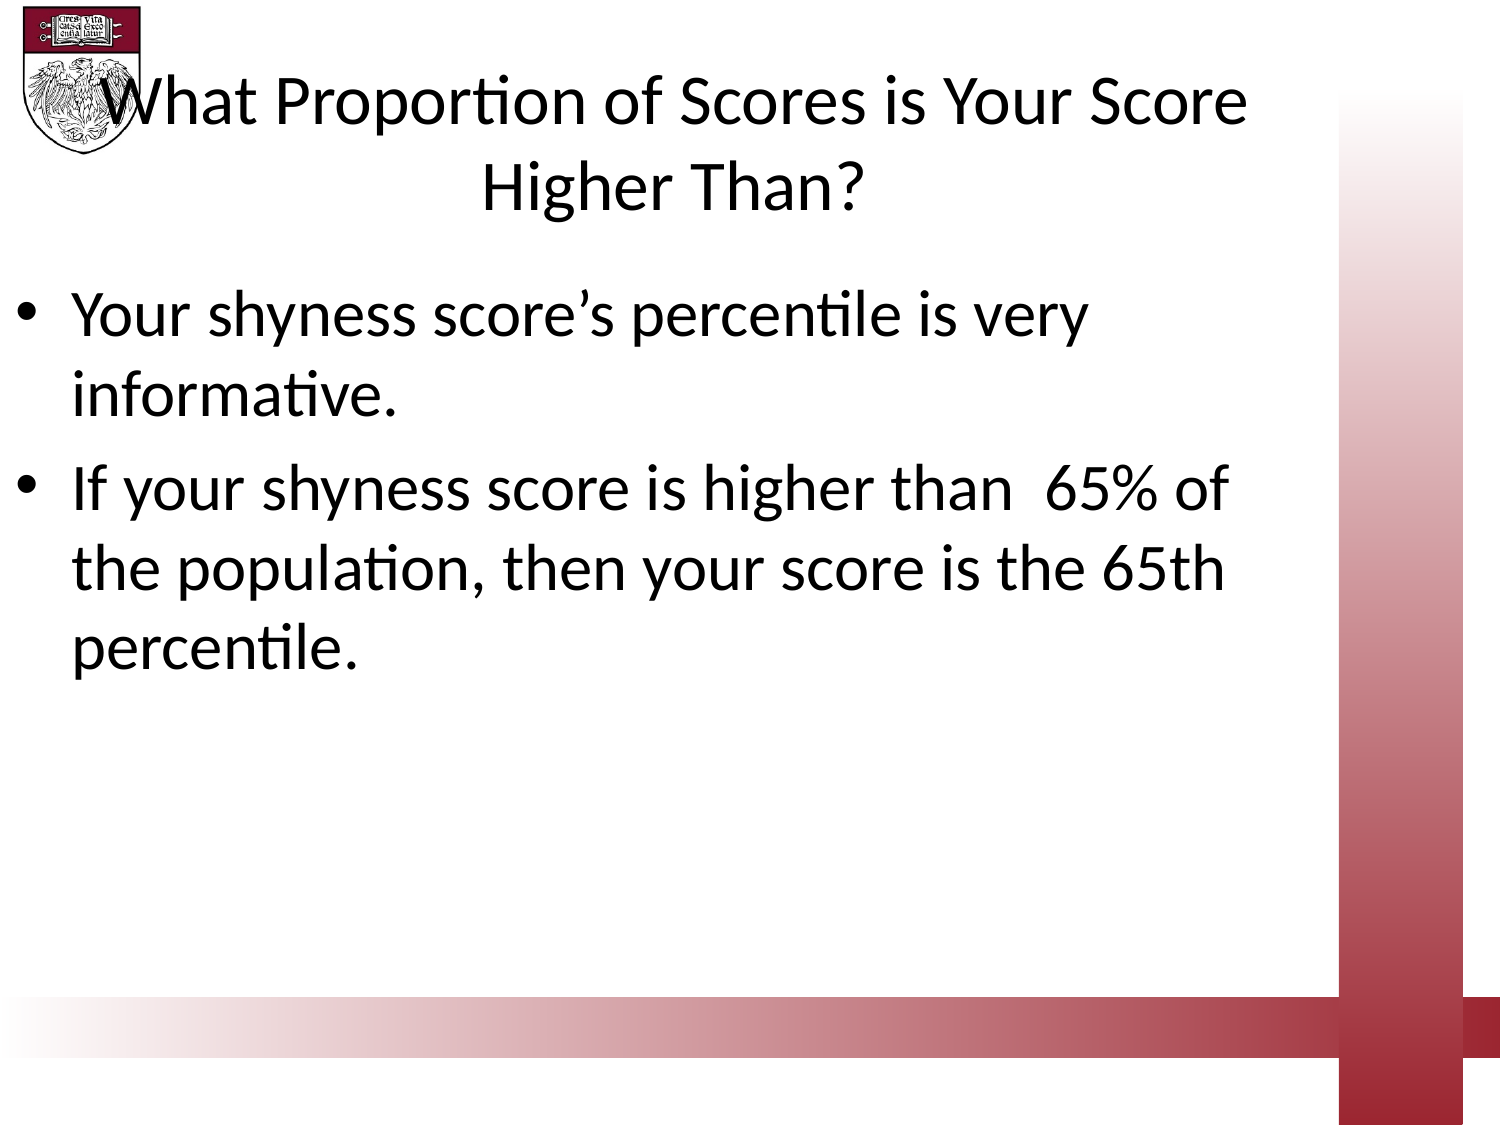

What Proportion of Scores is Your Score Higher Than?
Your shyness score’s percentile is very informative.
If your shyness score is higher than  65% of the population, then your score is the 65th percentile.